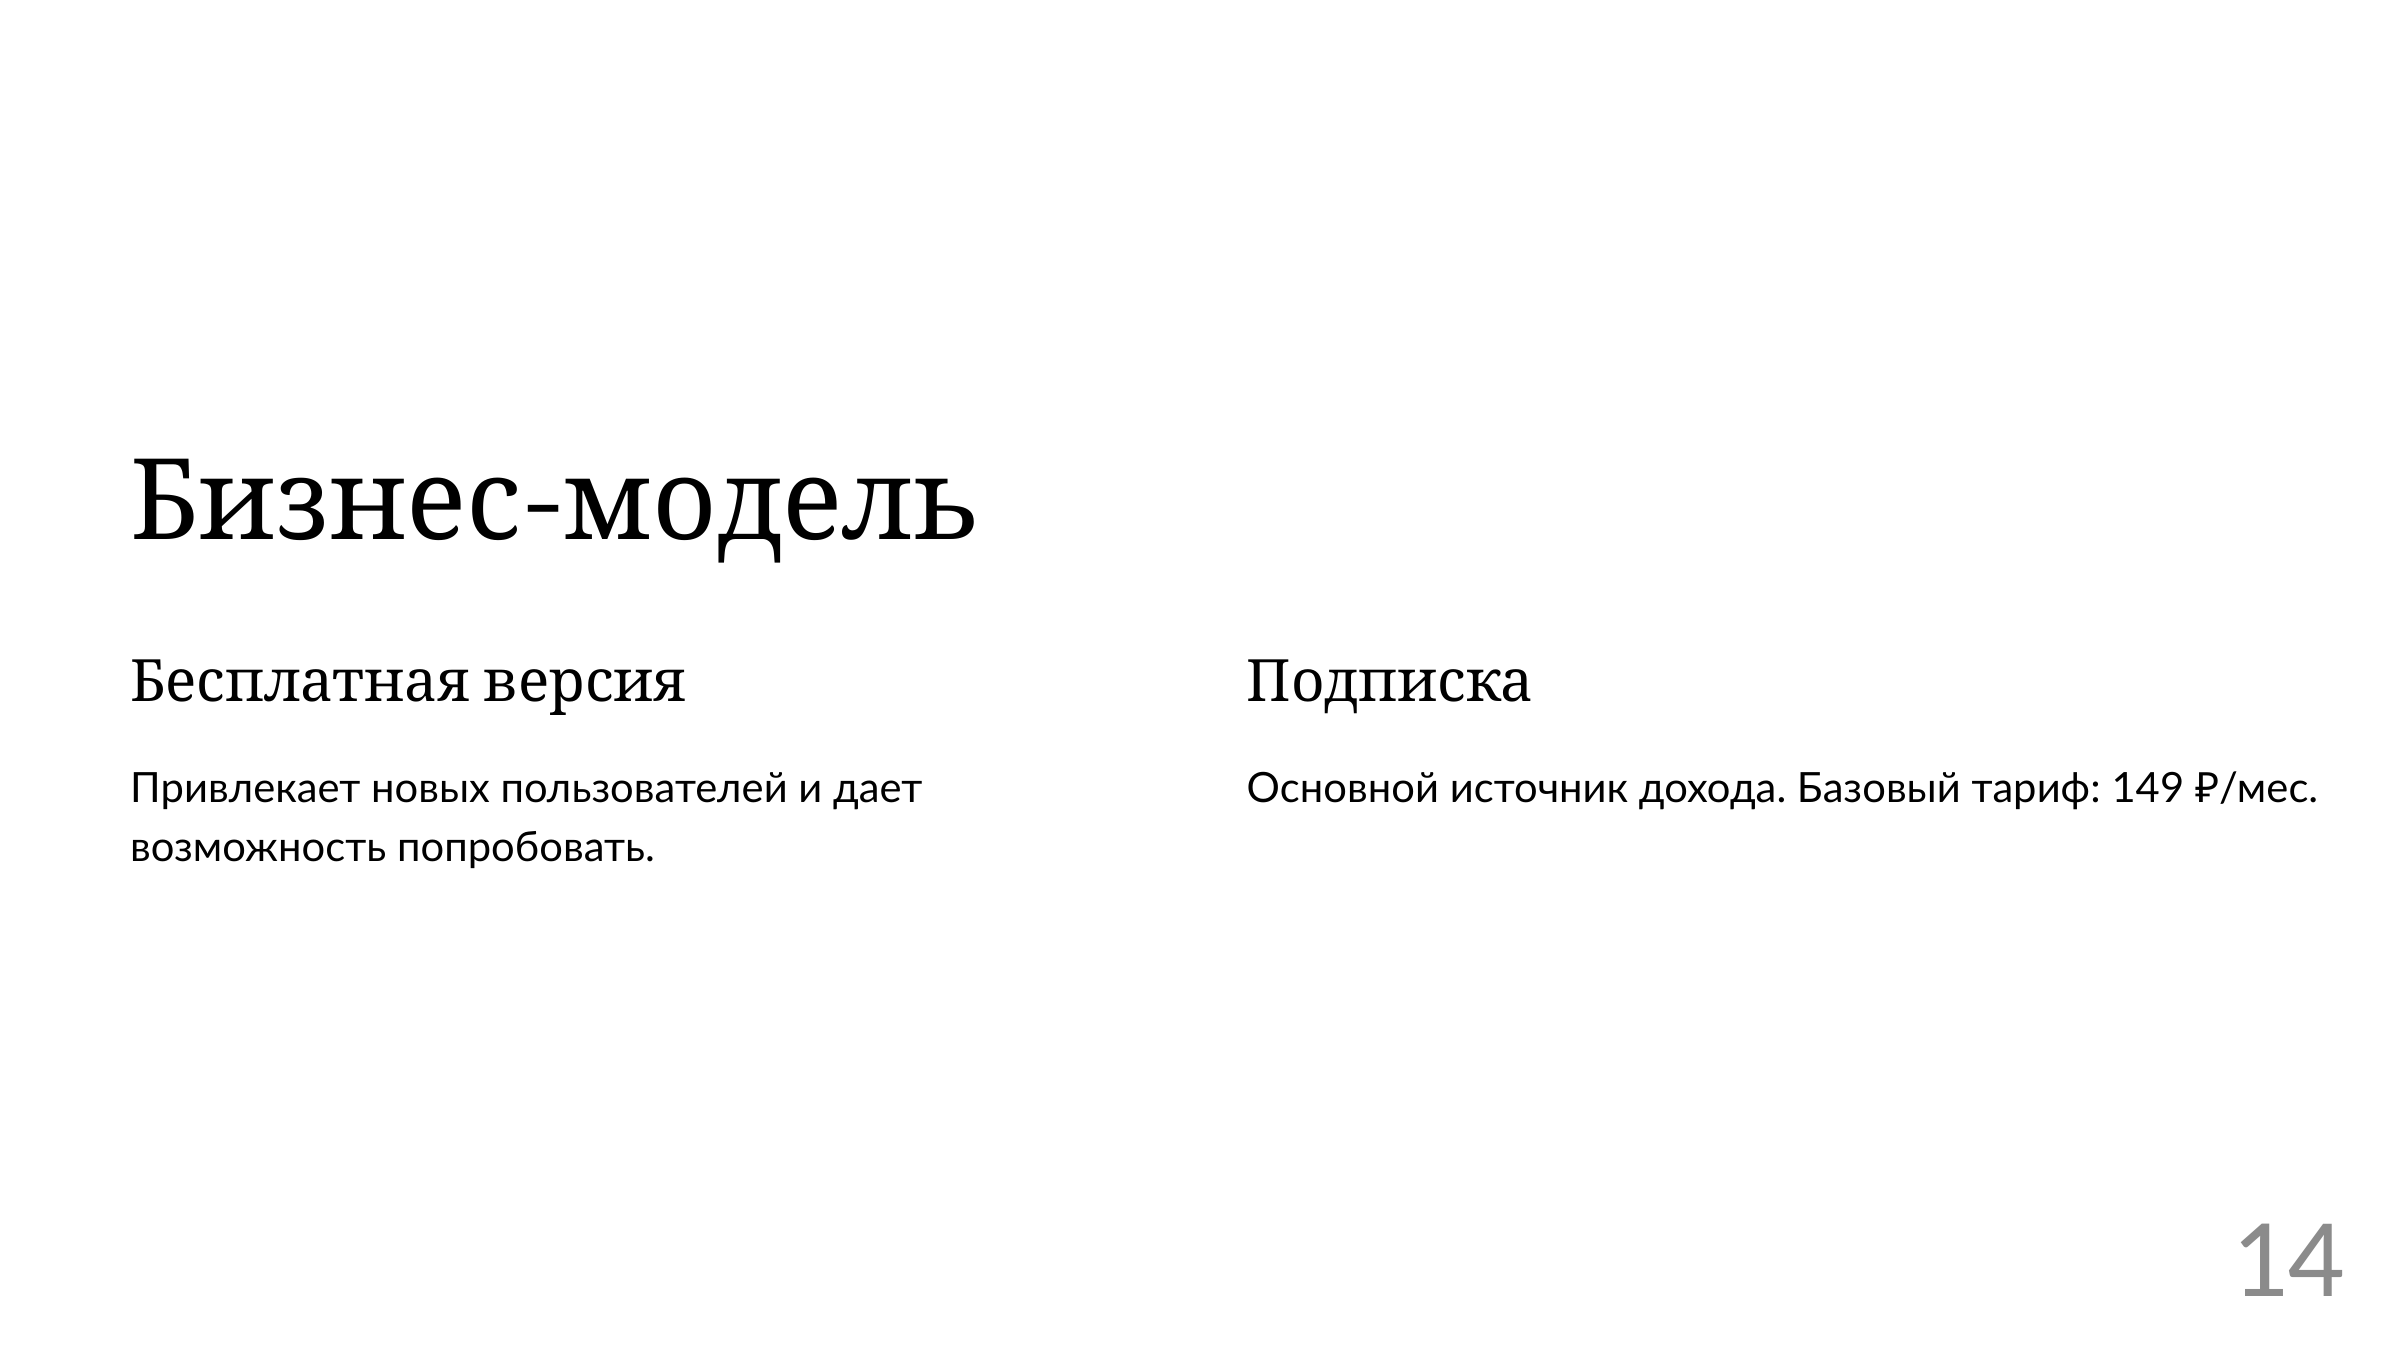

Бизнес-модель
Бесплатная версия
Подписка
Привлекает новых пользователей и дает возможность попробовать.
Основной источник дохода. Базовый тариф: 149 ₽/мес.
14